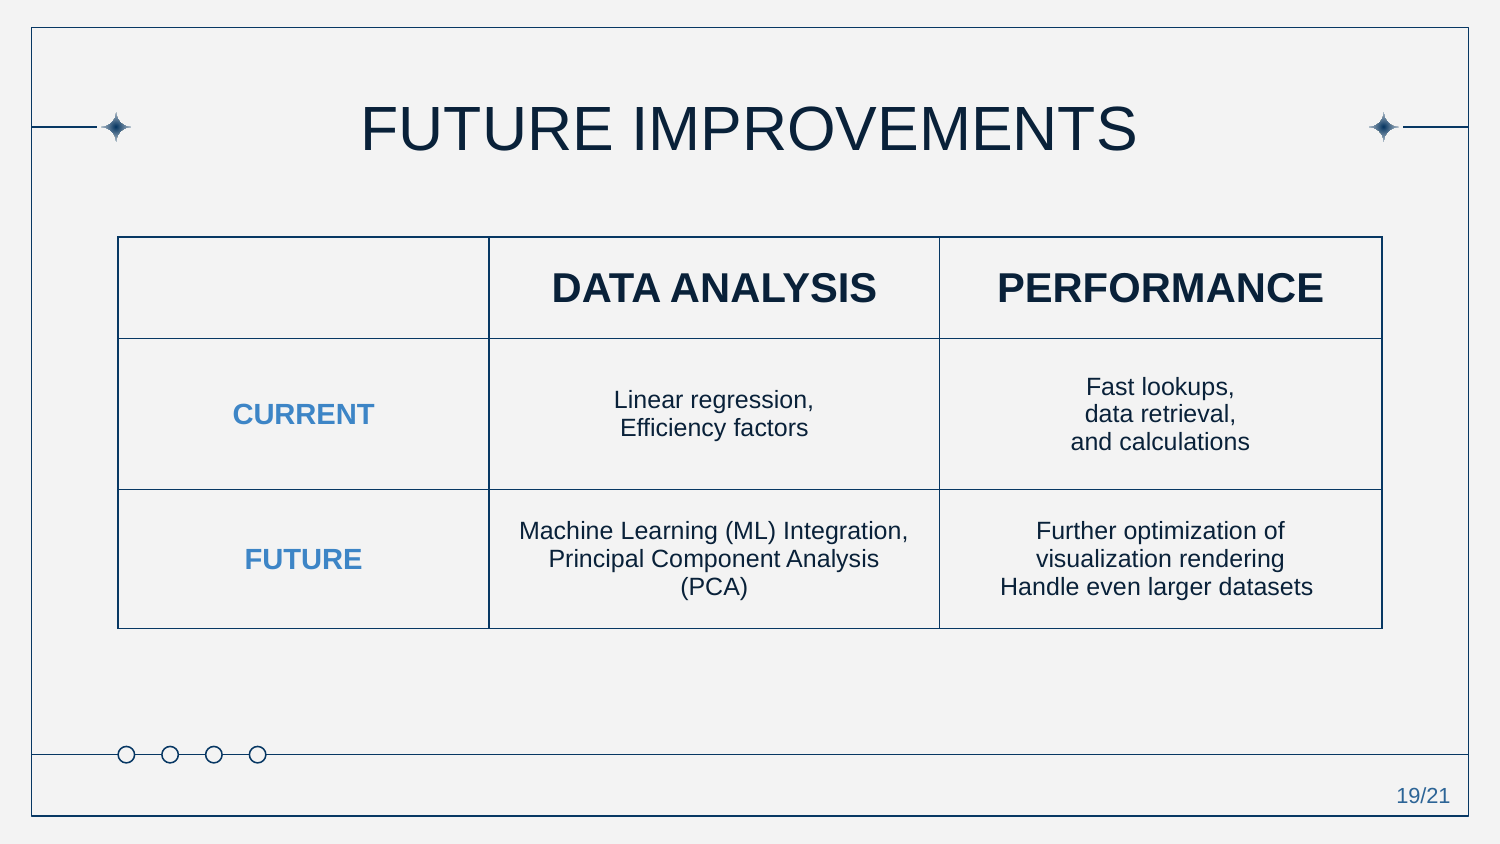

# FUTURE IMPROVEMENTS
|  | DATA ANALYSIS | PERFORMANCE |
| --- | --- | --- |
| CURRENT | Linear regression, Efficiency factors | Fast lookups, data retrieval, and calculations |
| FUTURE | Machine Learning (ML) Integration, Principal Component Analysis (PCA) | Further optimization of visualization rendering Handle even larger datasets |
19/21